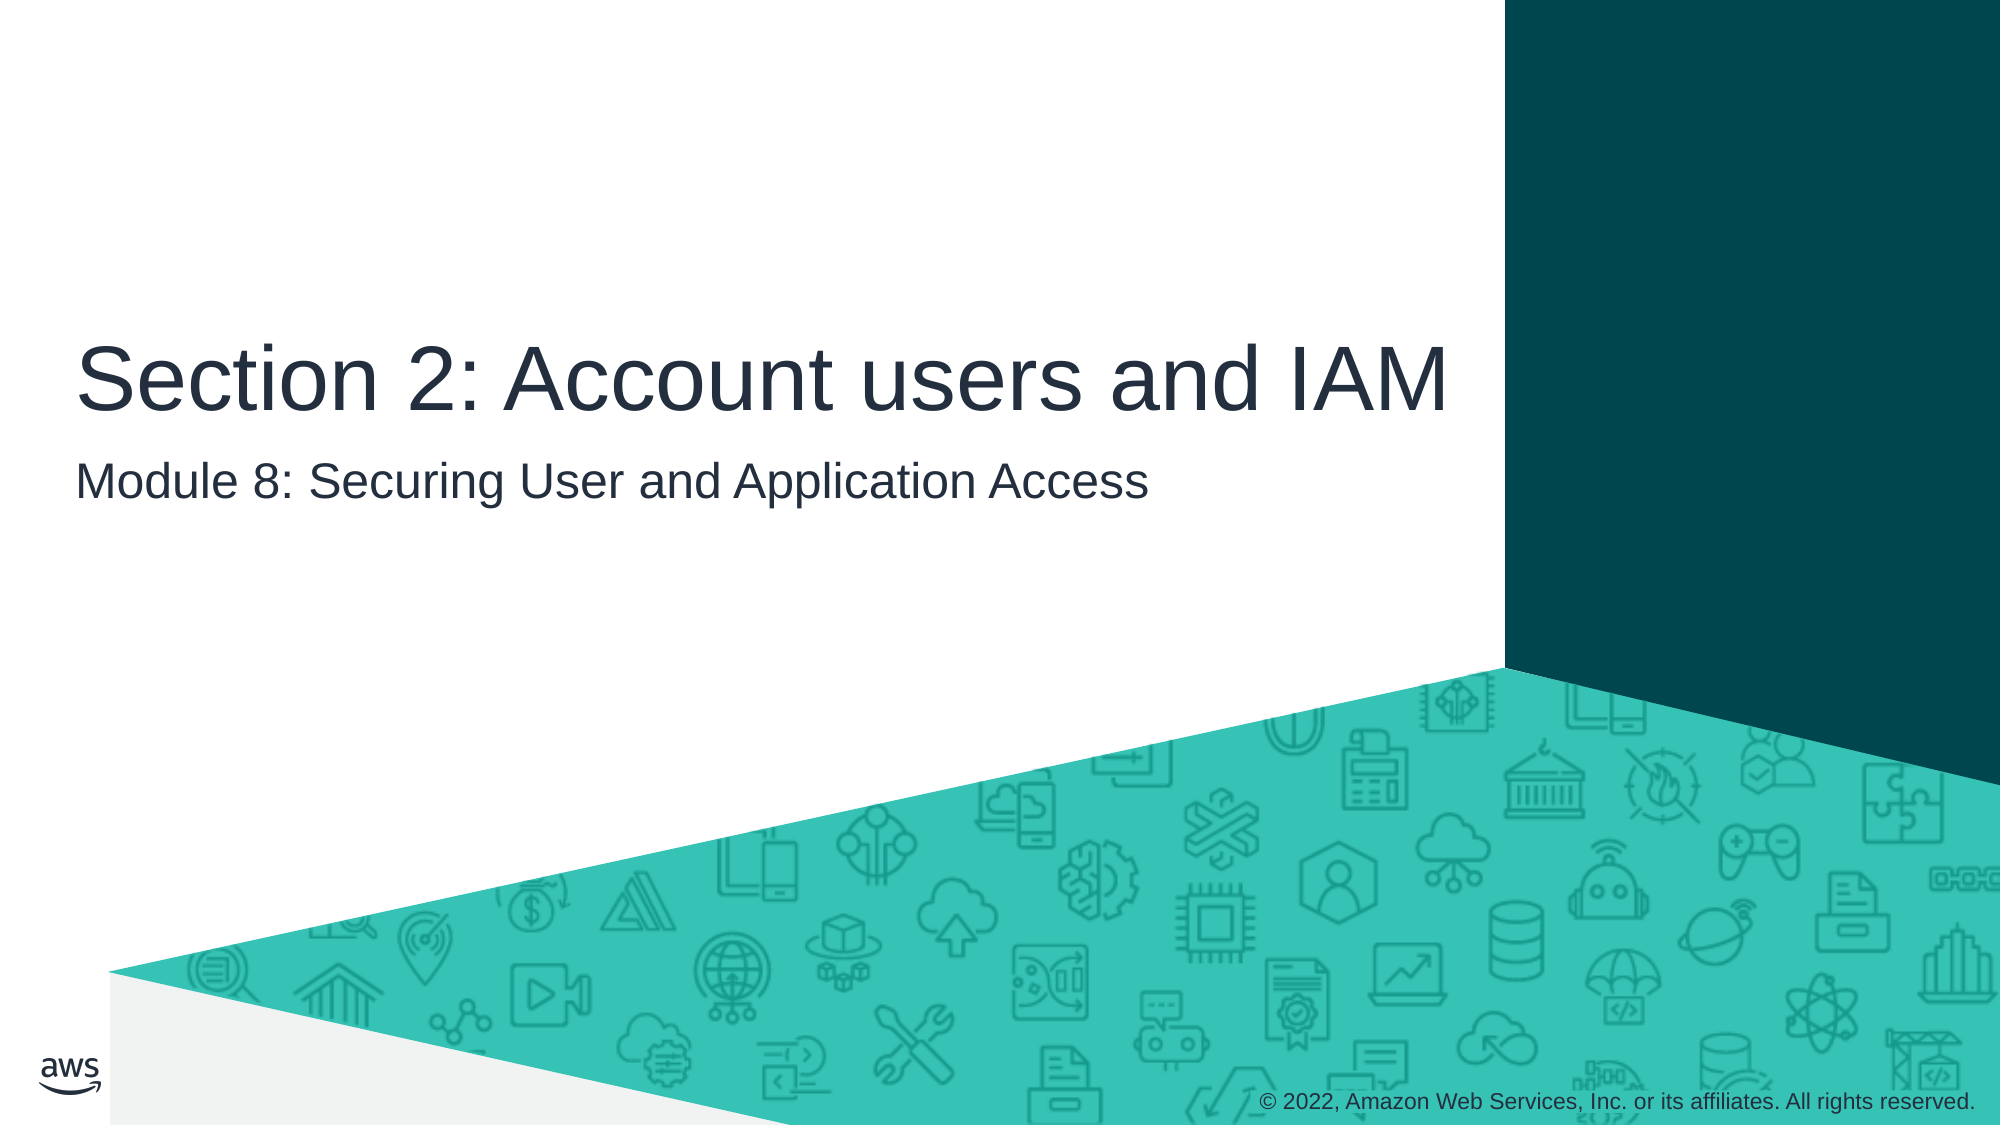

# Section 2: Account users and IAM
Module 8: Securing User and Application Access